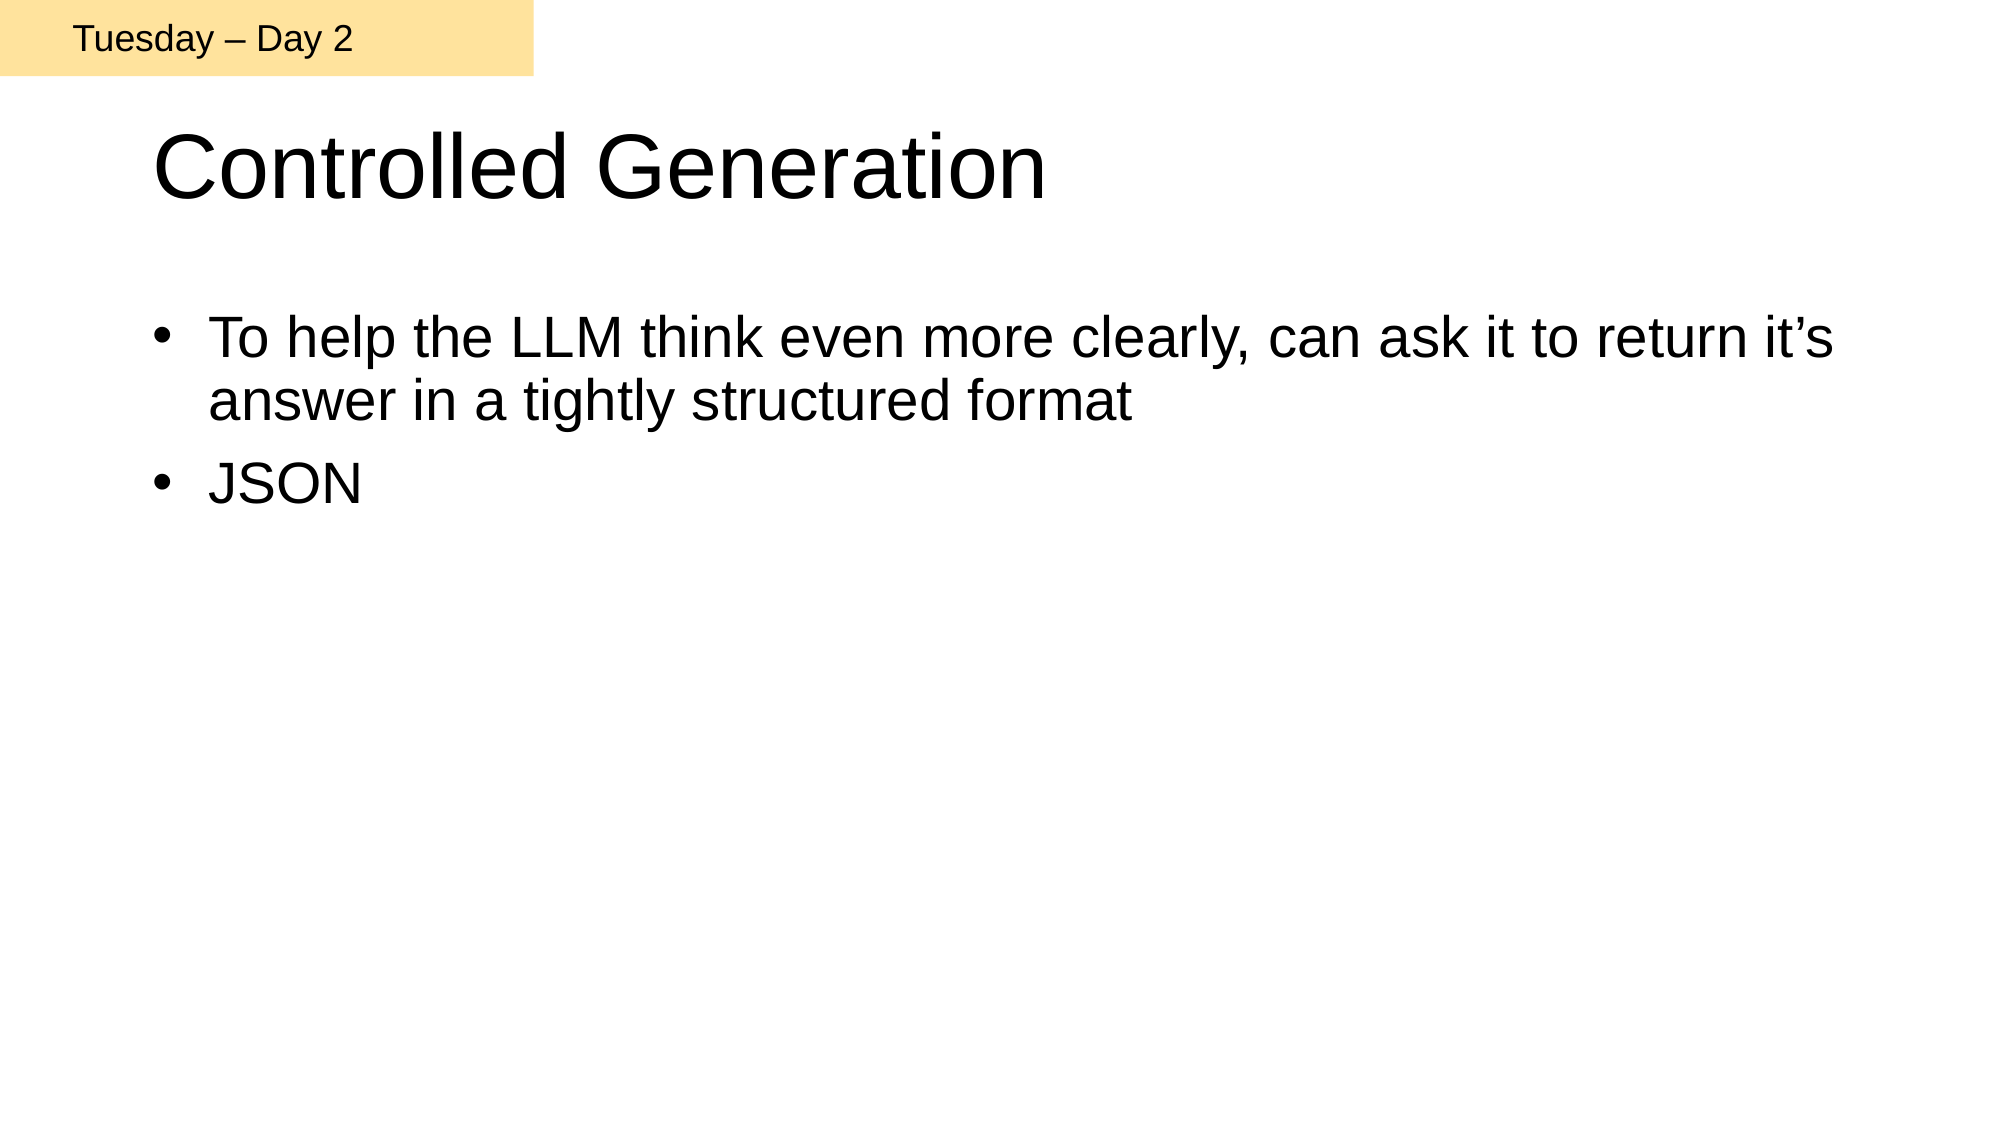

Tuesday – Day 2
# Controlled Generation
To help the LLM think even more clearly, can ask it to return it’s answer in a tightly structured format
JSON